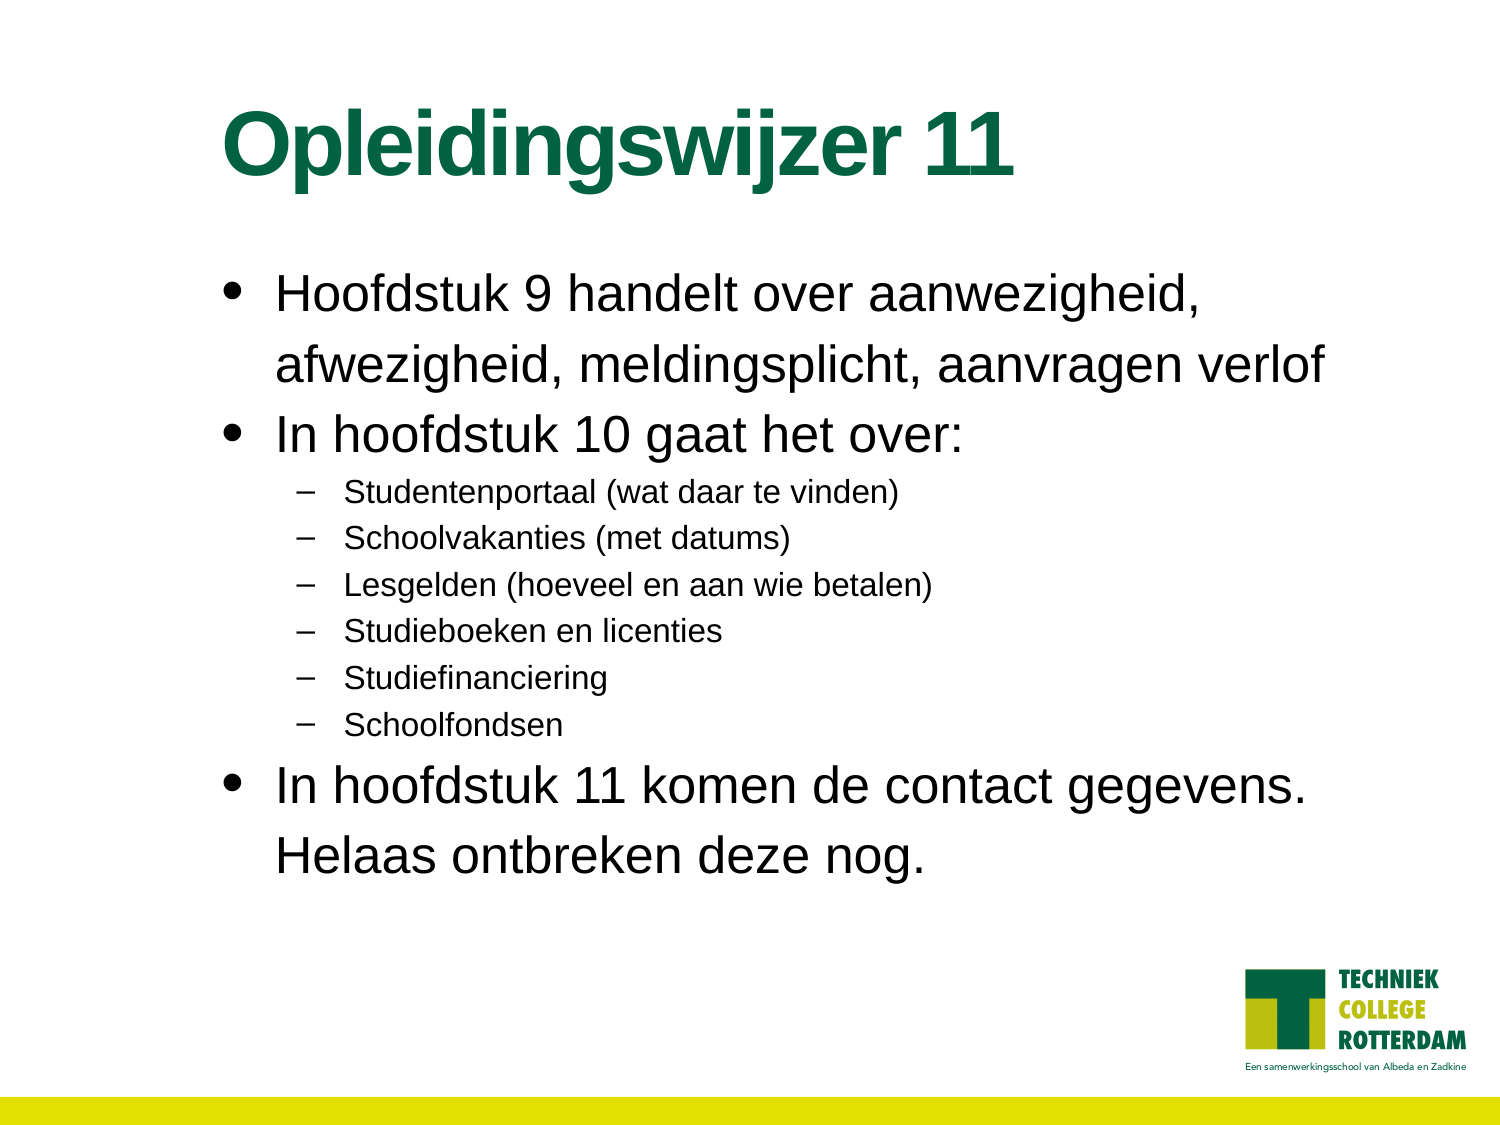

# Opleidingswijzer 11
Hoofdstuk 9 handelt over aanwezigheid, afwezigheid, meldingsplicht, aanvragen verlof
In hoofdstuk 10 gaat het over:
Studentenportaal (wat daar te vinden)
Schoolvakanties (met datums)
Lesgelden (hoeveel en aan wie betalen)
Studieboeken en licenties
Studiefinanciering
Schoolfondsen
In hoofdstuk 11 komen de contact gegevens. Helaas ontbreken deze nog.